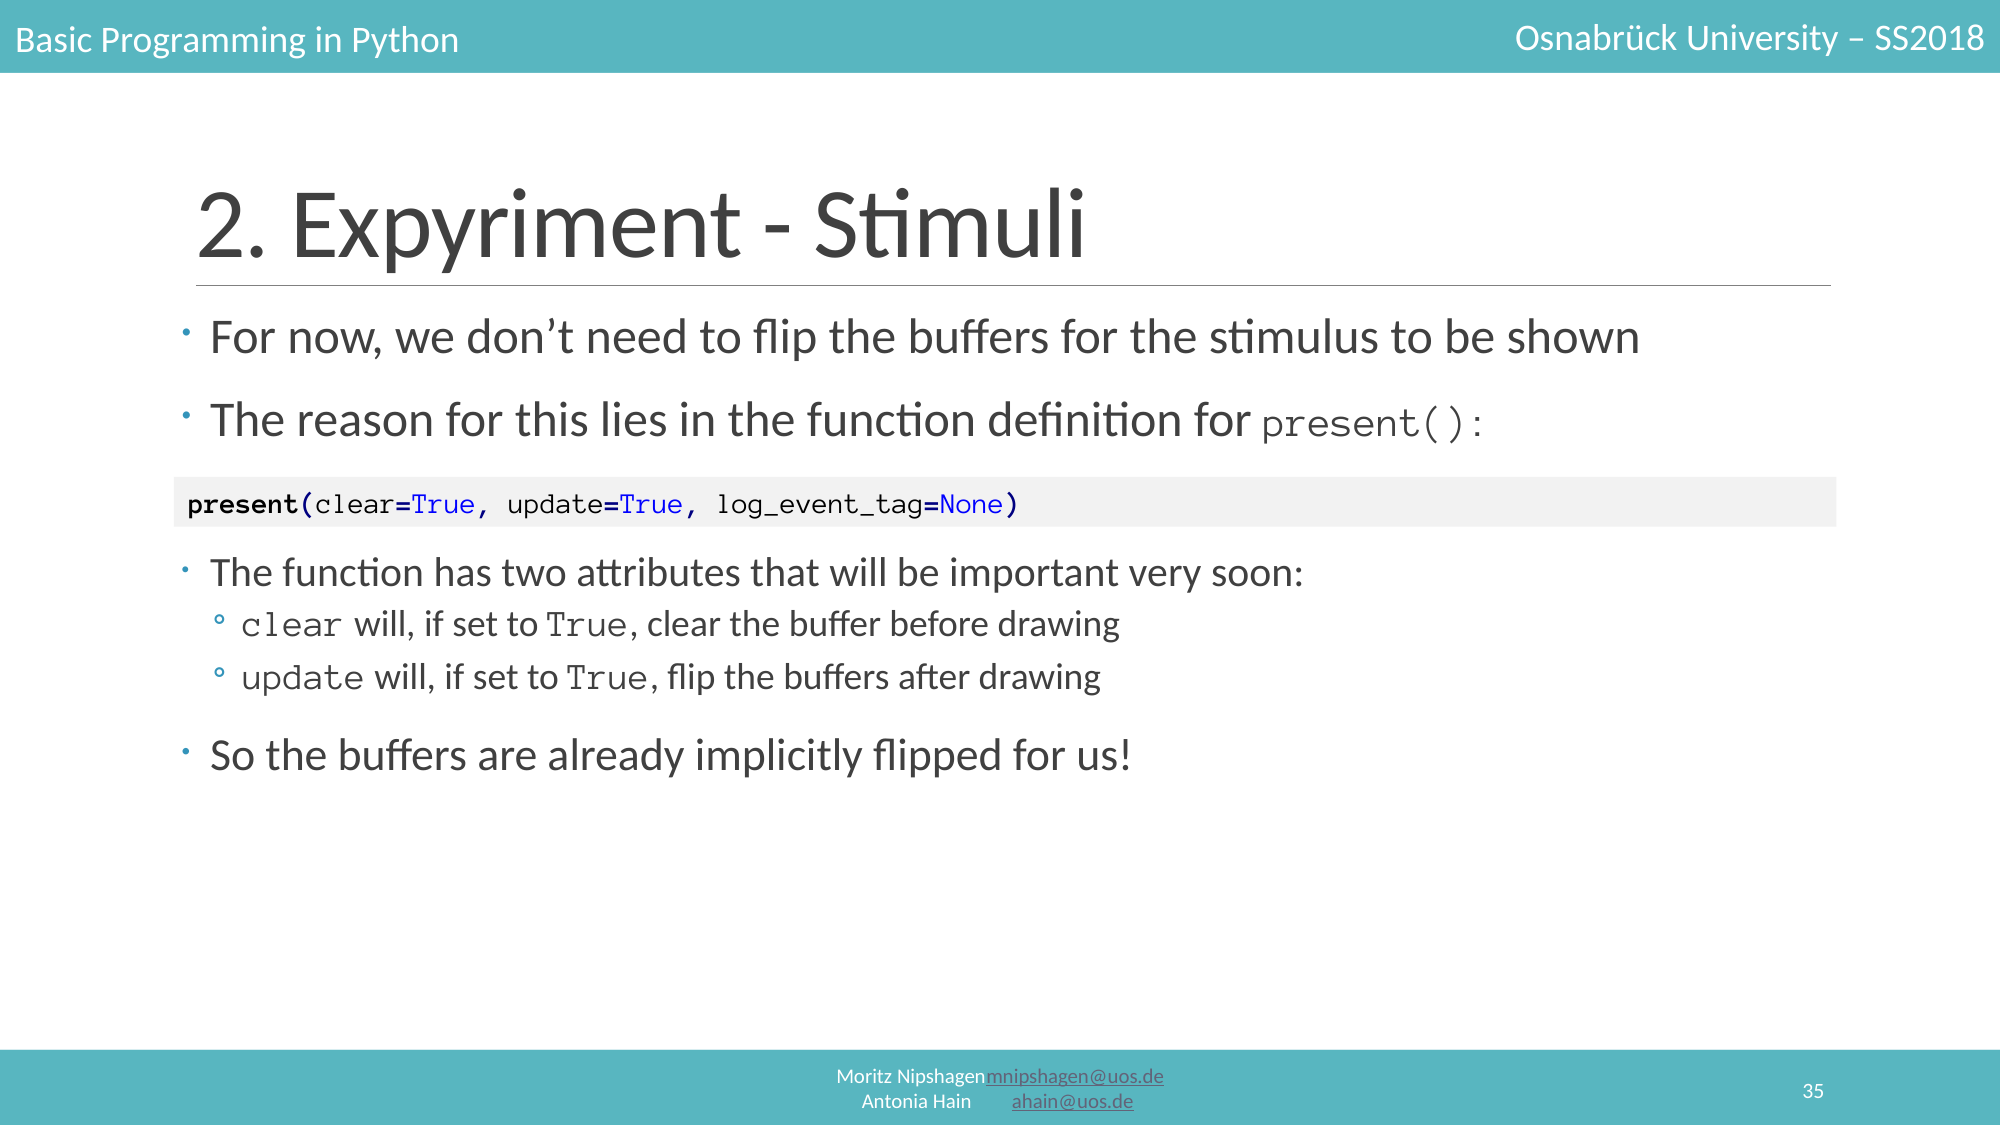

# 2. Expyriment - Stimuli
For now, we don’t need to flip the buffers for the stimulus to be shown
The reason for this lies in the function definition for present():

The function has two attributes that will be important very soon:
clear will, if set to True, clear the buffer before drawing
update will, if set to True, flip the buffers after drawing
So the buffers are already implicitly flipped for us!

present(clear=True, update=True, log_event_tag=None)
35